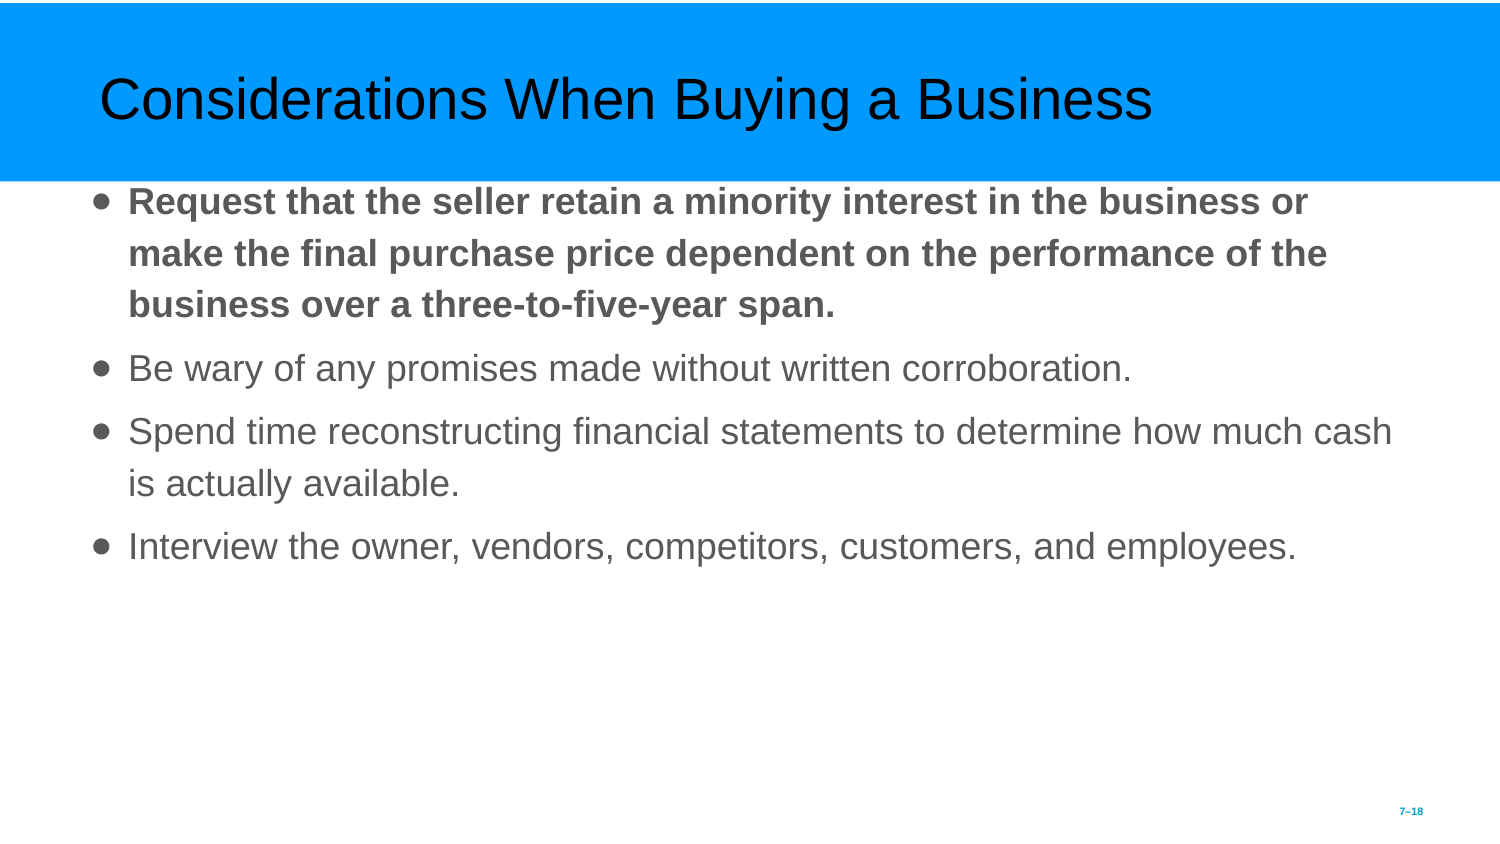

# Considerations When Buying a Business
Request that the seller retain a minority interest in the business or make the final purchase price dependent on the performance of the business over a three-to-five-year span.
Be wary of any promises made without written corroboration.
Spend time reconstructing financial statements to determine how much cash is actually available.
Interview the owner, vendors, competitors, customers, and employees.
7–18